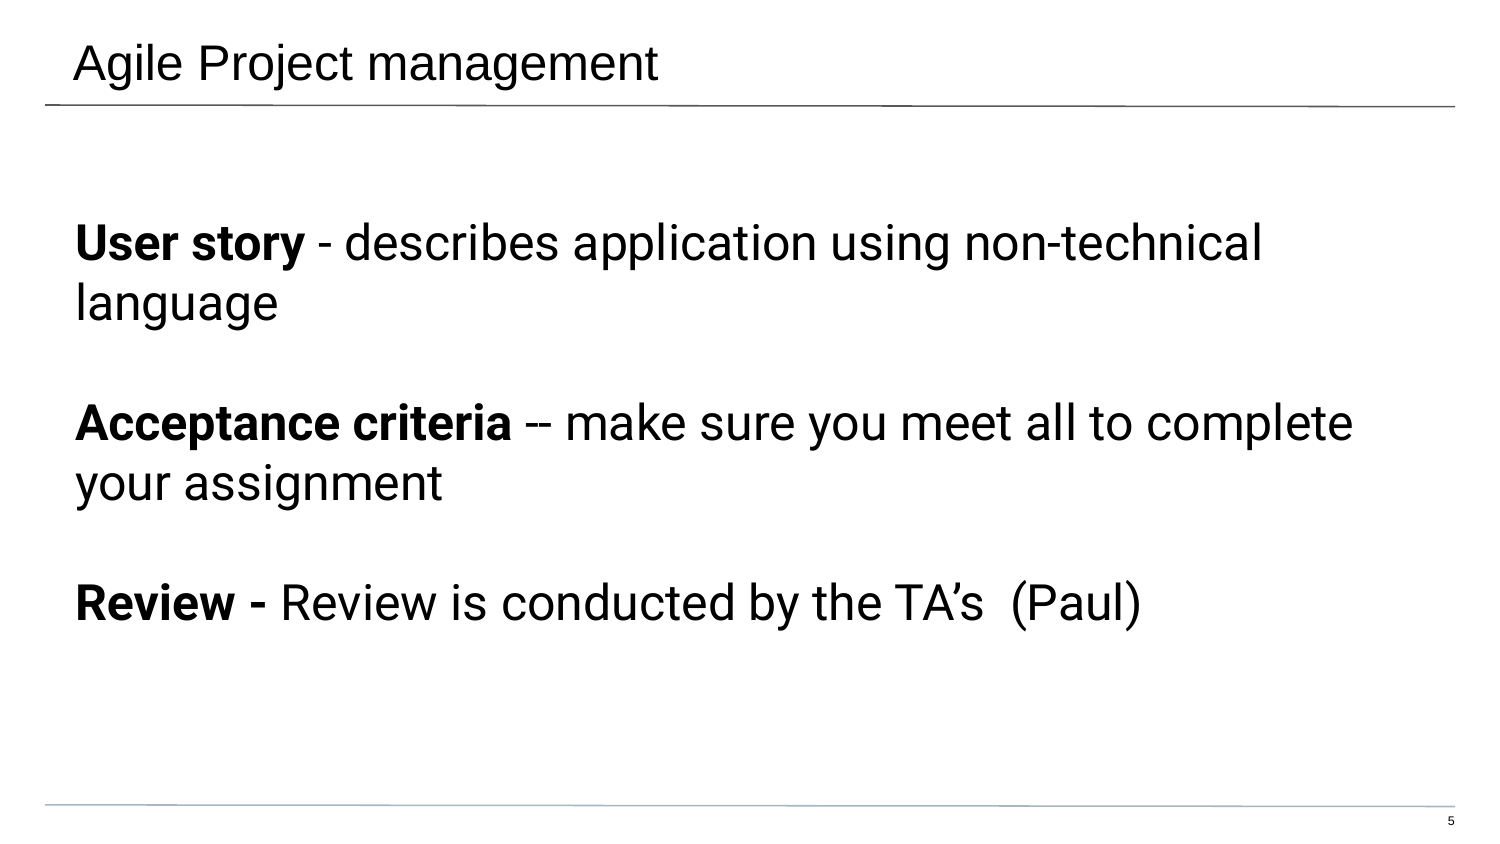

# Agile Project management
User story - describes application using non-technical language

Acceptance criteria -- make sure you meet all to complete your assignment

Review - Review is conducted by the TA’s  (Paul)